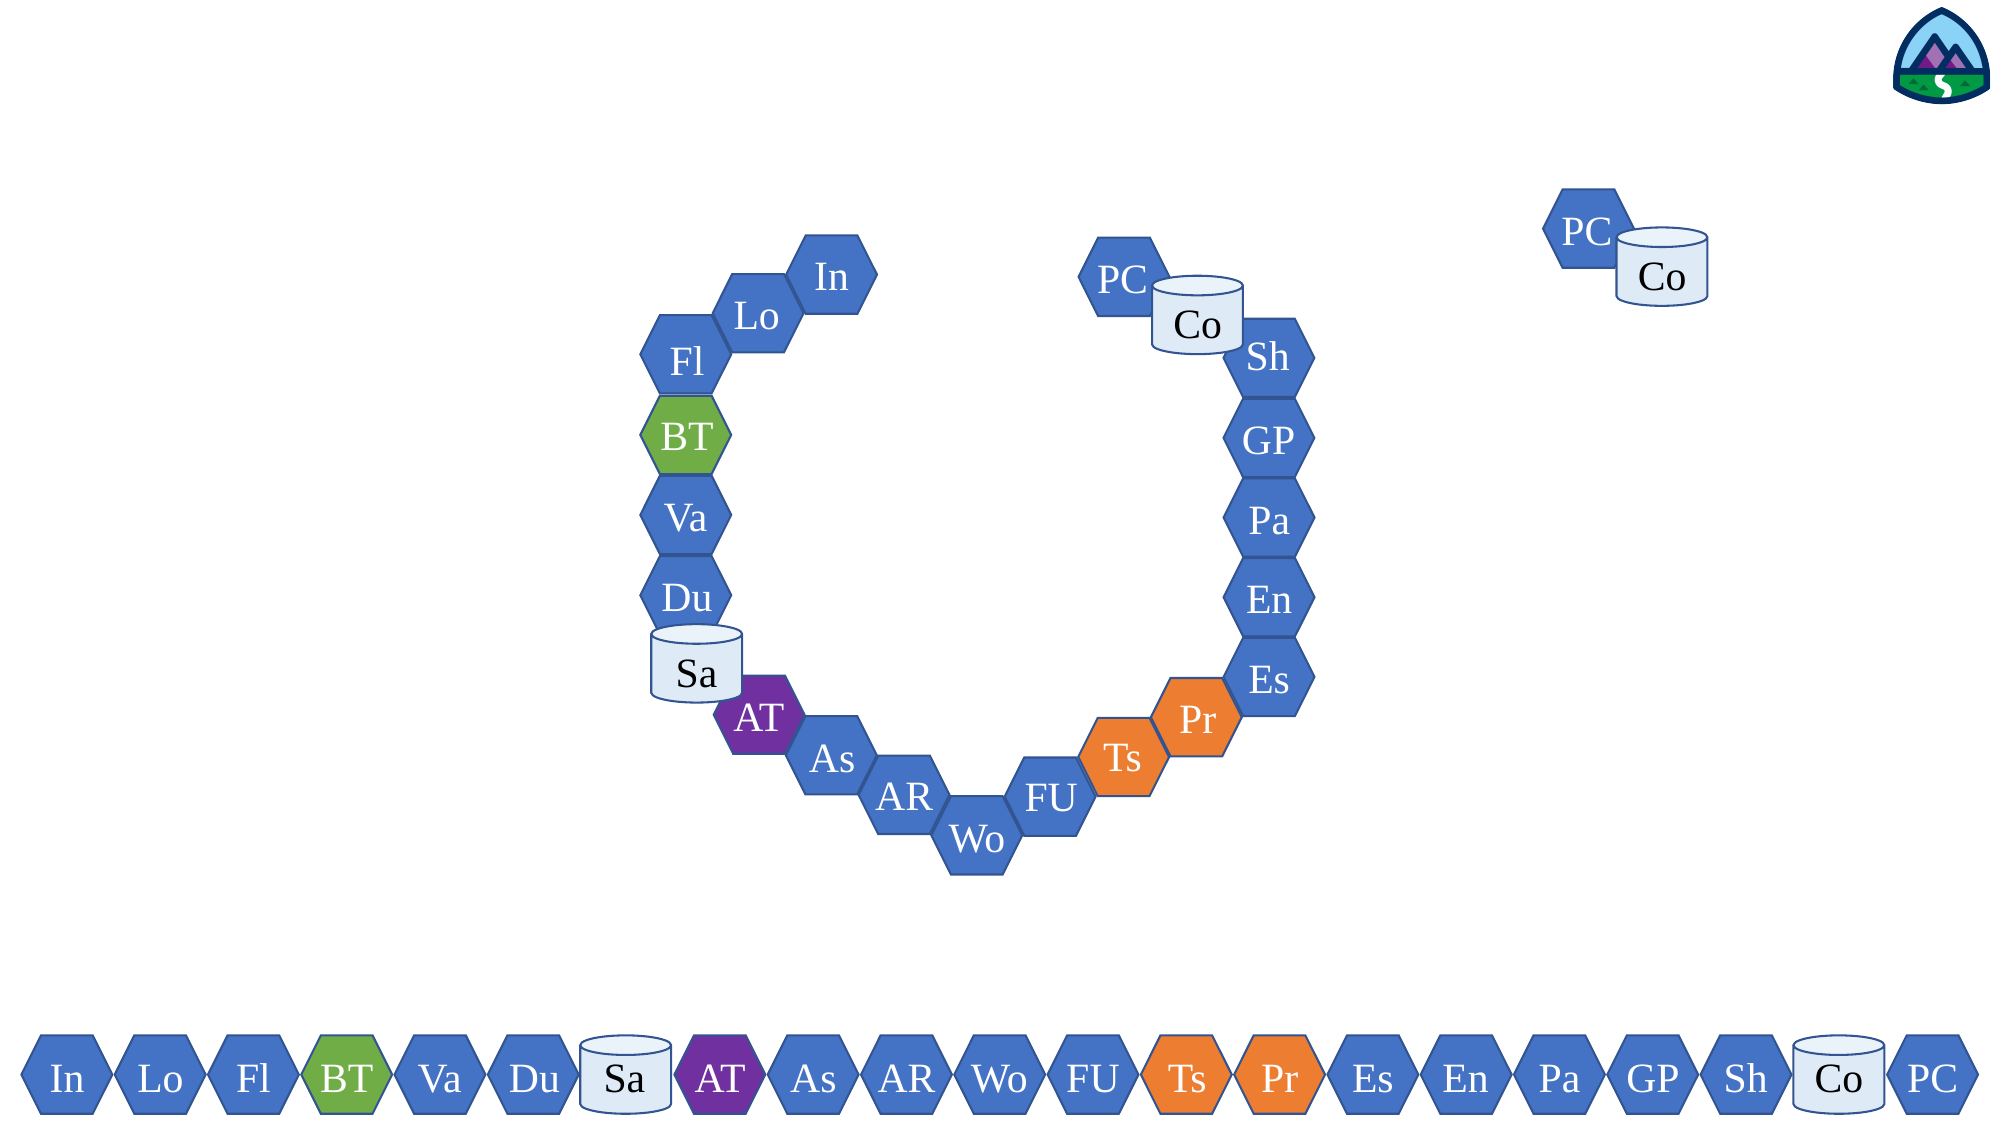

PC

In
PC

Lo
Co

Sh
Fl

BT
GP

Va
Pa

Du
En

Sa

Es

AT
Pr

Ts
As

AR
FU

Wo
Co